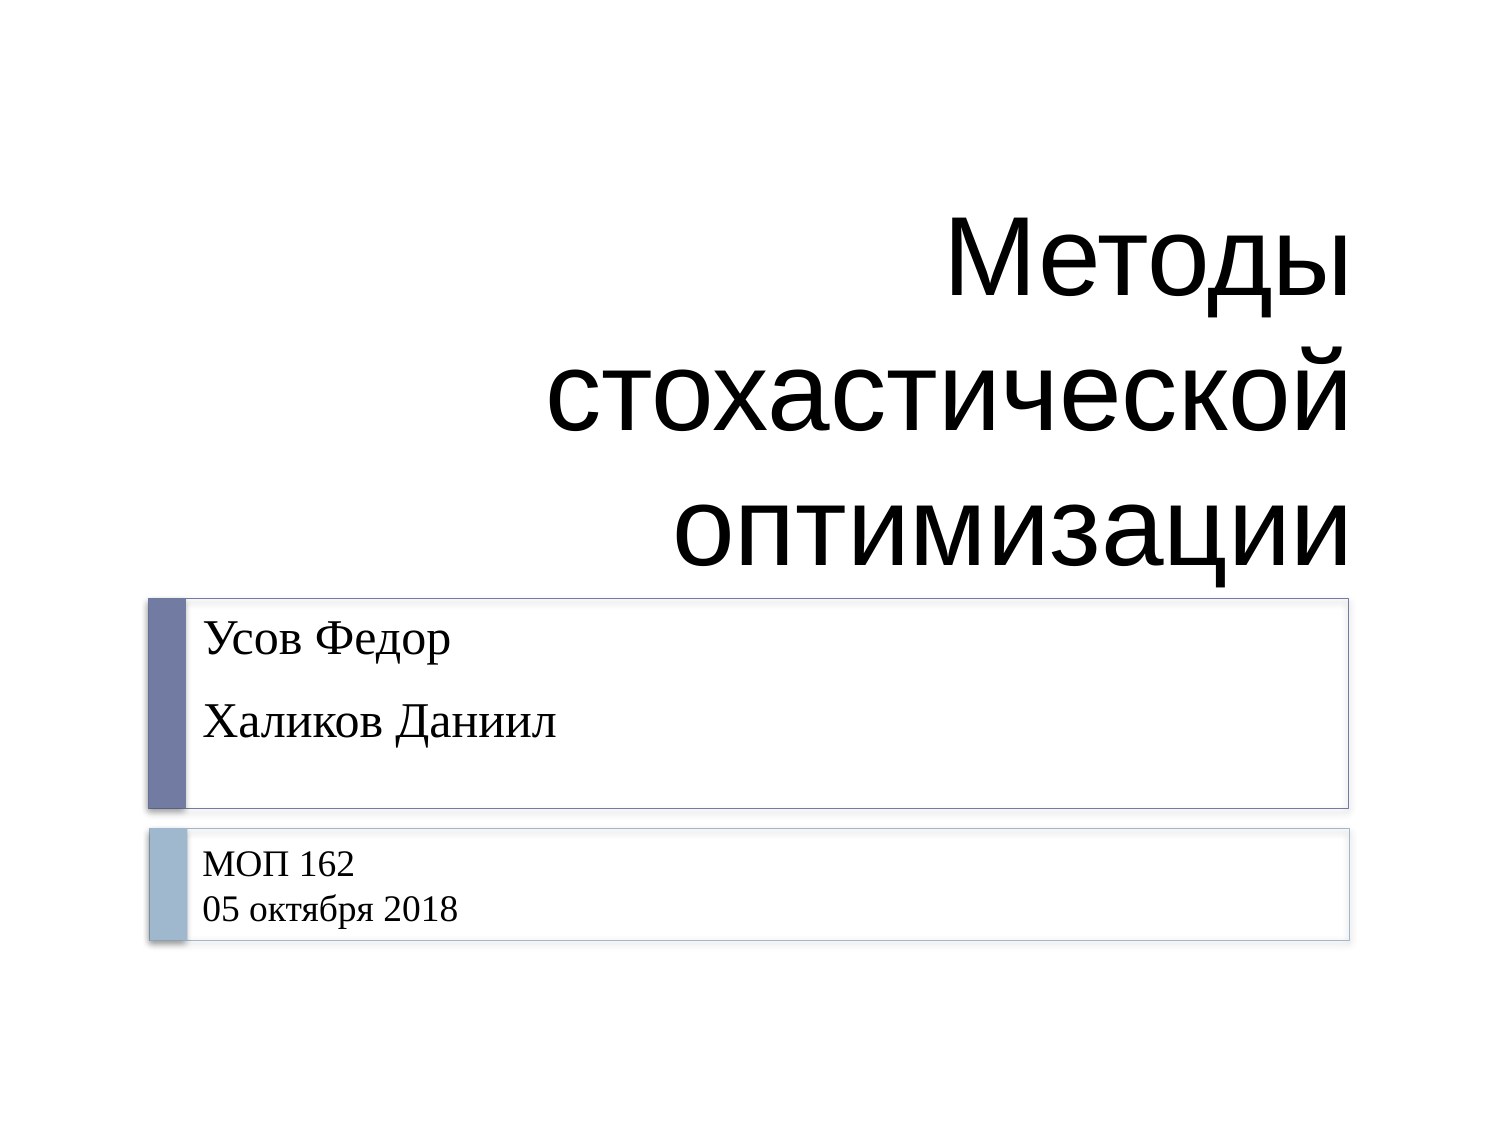

# Методы стохастической оптимизации
Усов Федор
Халиков Даниил
МОП 162
05 октября 2018